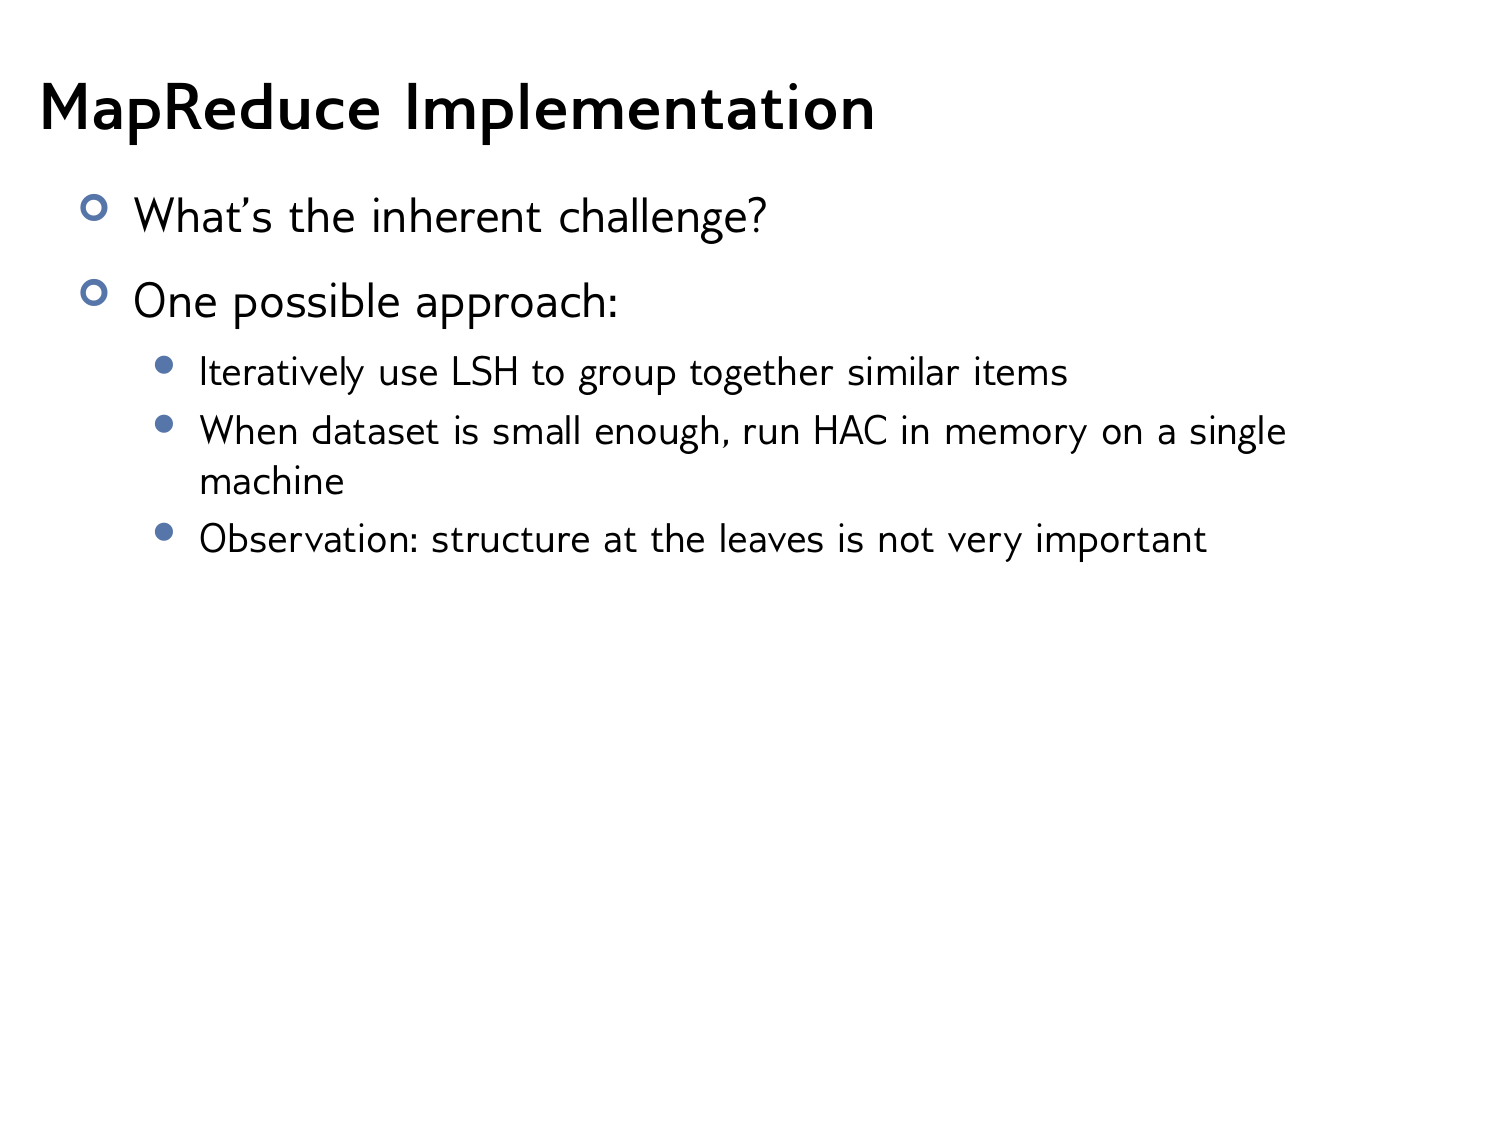

# MapReduce Implementation
What’s the inherent challenge?
One possible approach:
Iteratively use LSH to group together similar items
When dataset is small enough, run HAC in memory on a single machine
Observation: structure at the leaves is not very important